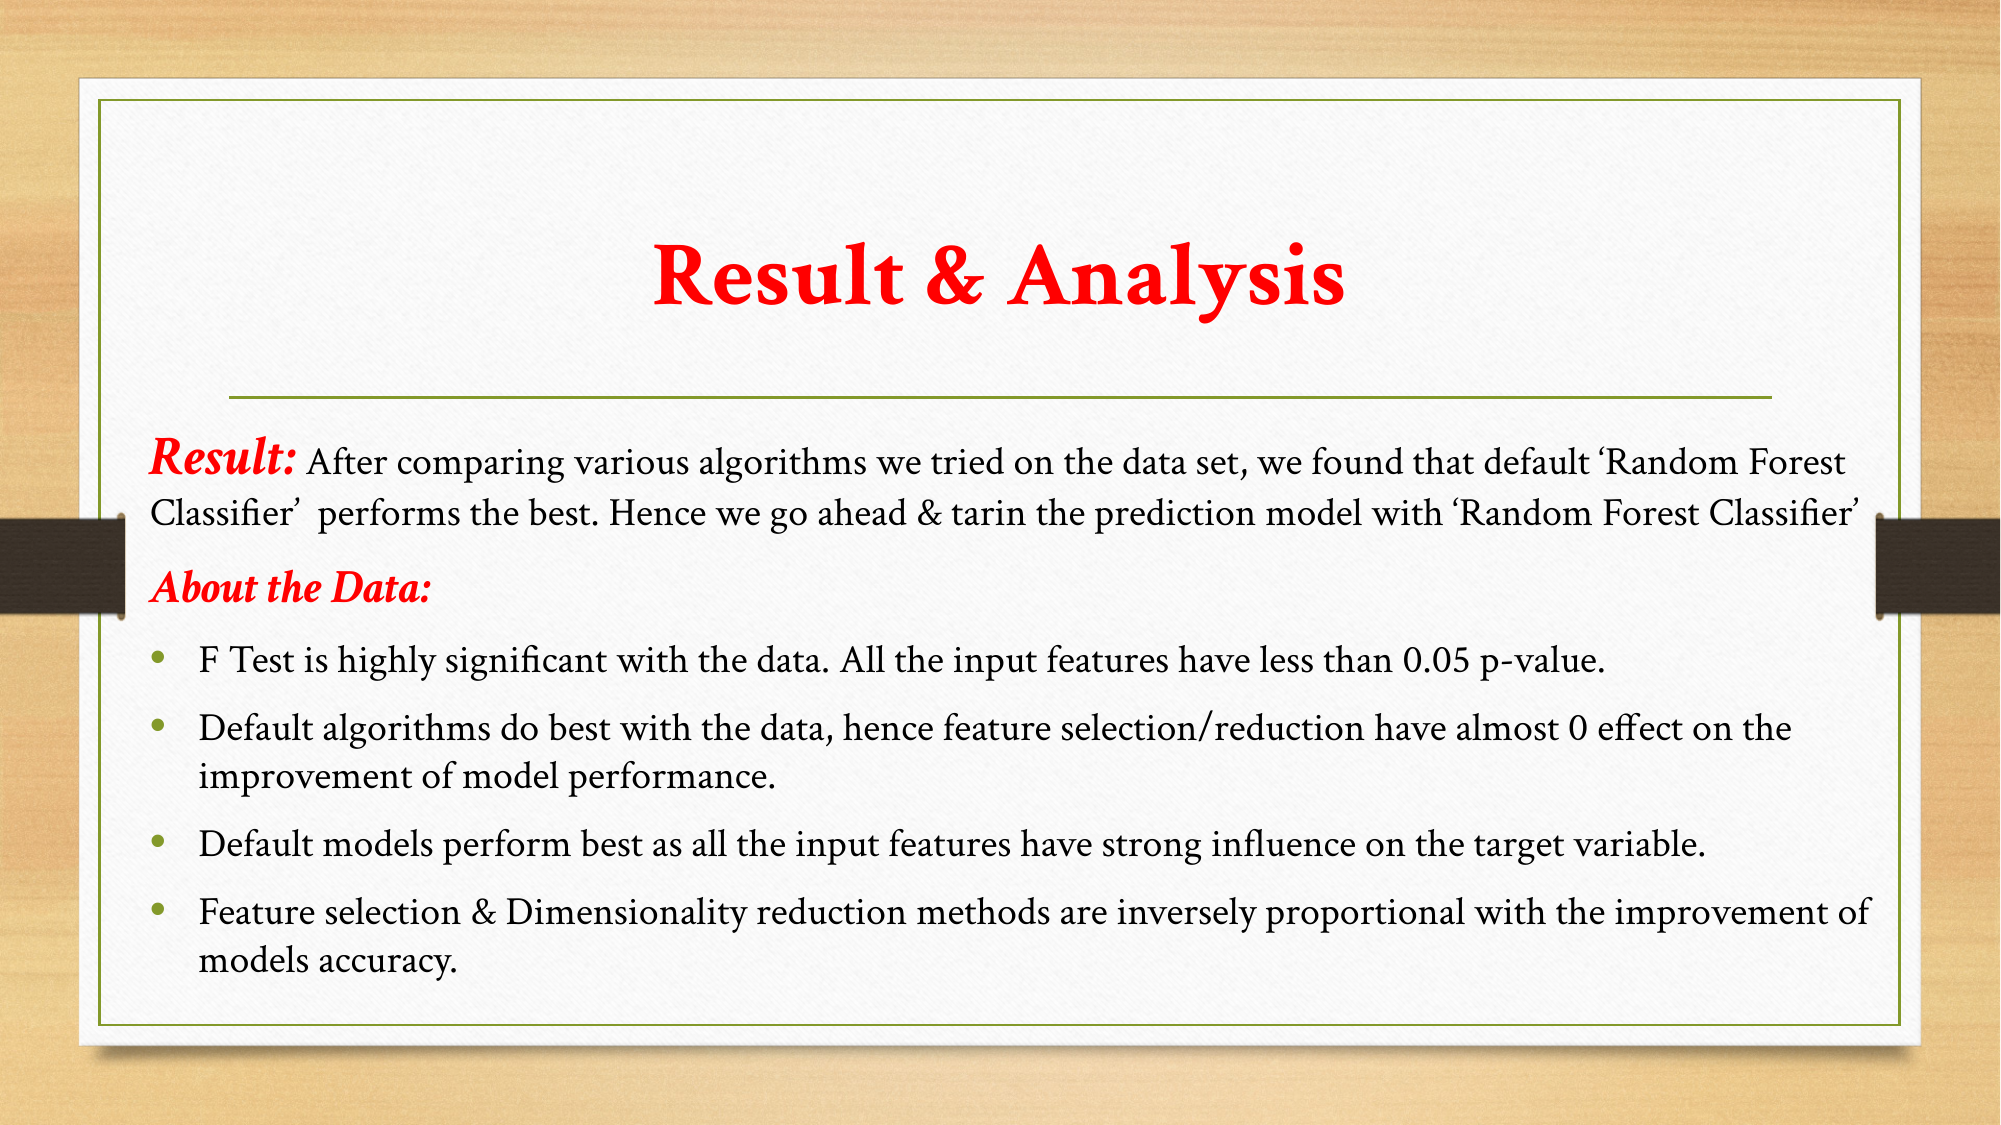

# Result & Analysis
Result: After comparing various algorithms we tried on the data set, we found that default ‘Random Forest Classifier’  performs the best. Hence we go ahead & tarin the prediction model with ‘Random Forest Classifier’
About the Data:
F Test is highly significant with the data. All the input features have less than 0.05 p-value.
Default algorithms do best with the data, hence feature selection/reduction have almost 0 effect on the improvement of model performance.
Default models perform best as all the input features have strong influence on the target variable.
Feature selection & Dimensionality reduction methods are inversely proportional with the improvement of models accuracy.